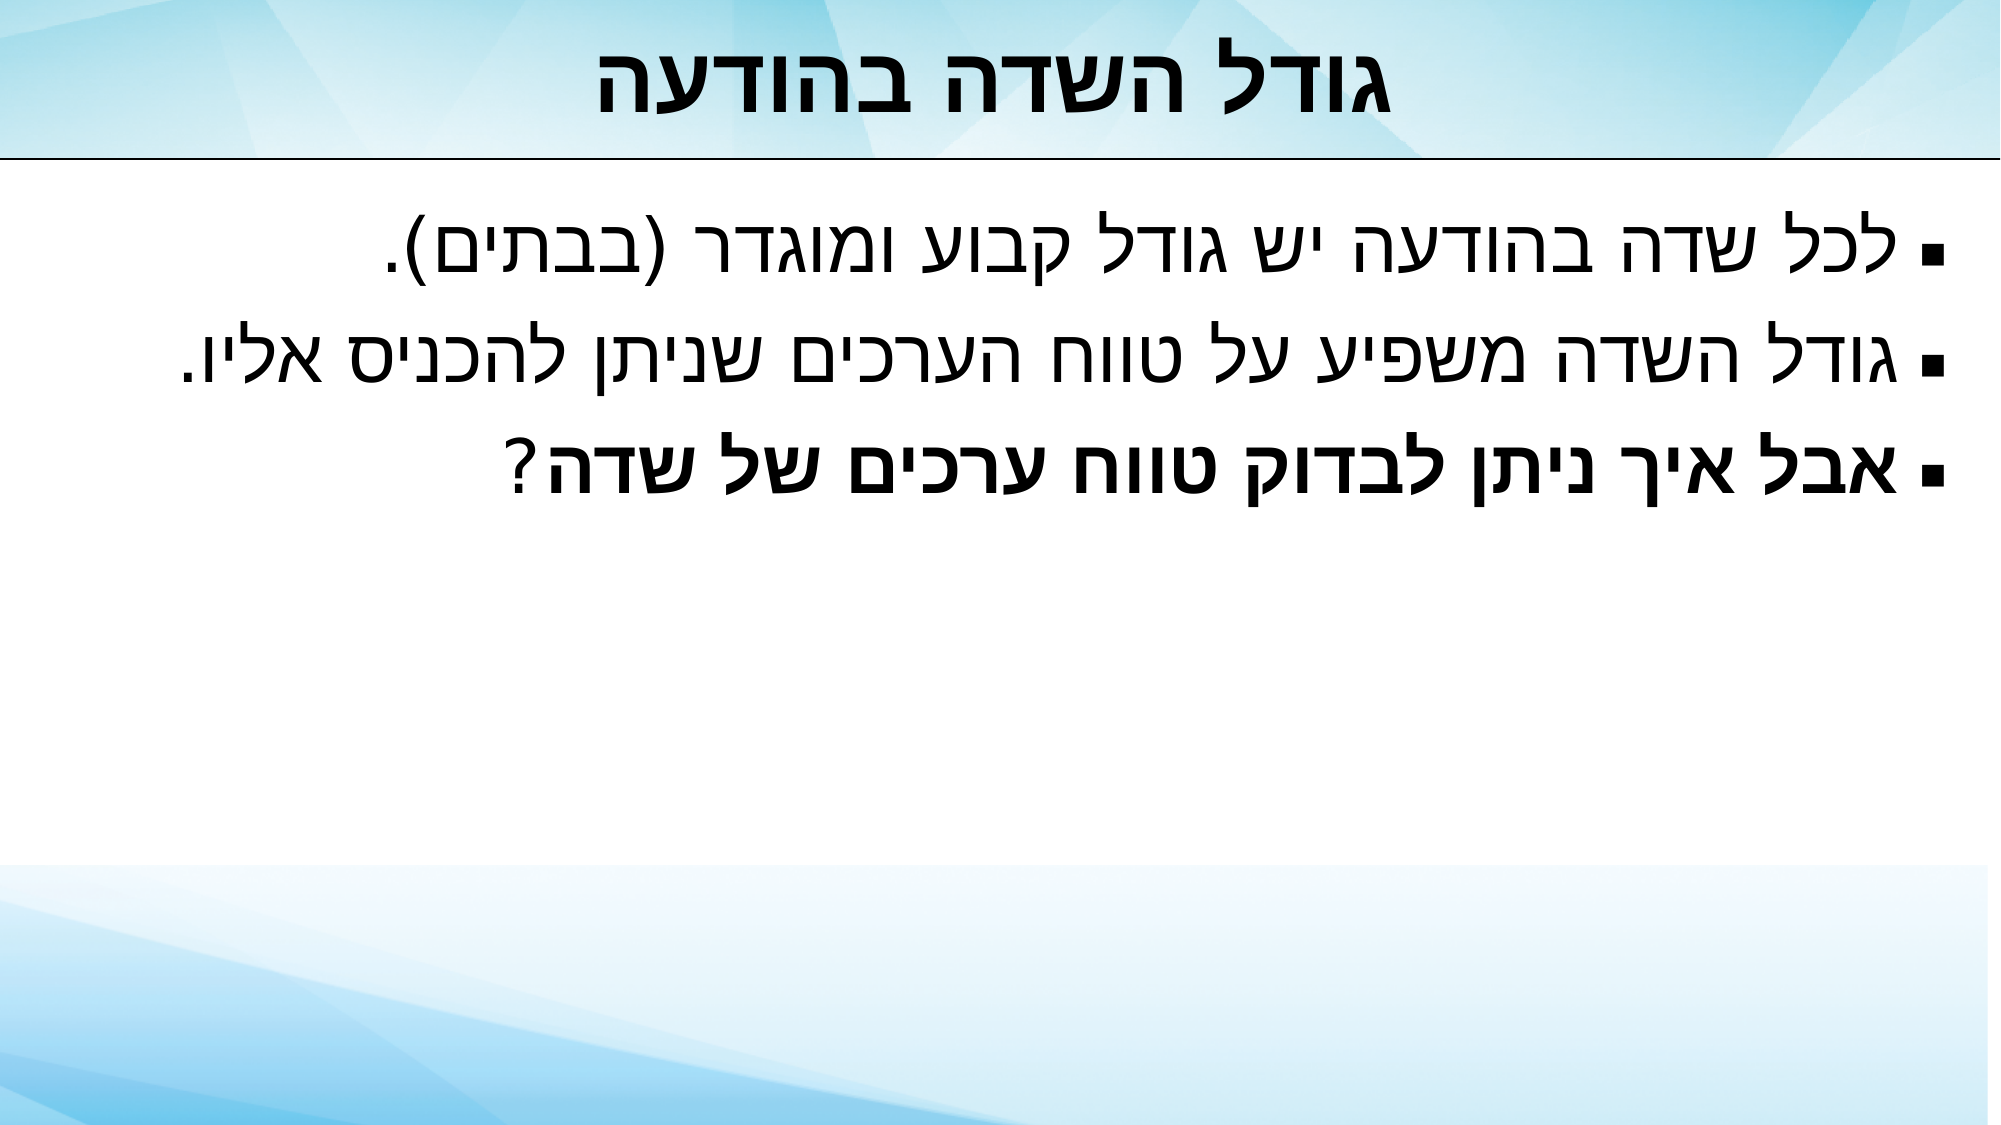

# גודל השדה בהודעה
לכל שדה בהודעה יש גודל קבוע ומוגדר (בבתים).
גודל השדה משפיע על טווח הערכים שניתן להכניס אליו.
אבל איך ניתן לבדוק טווח ערכים של שדה?